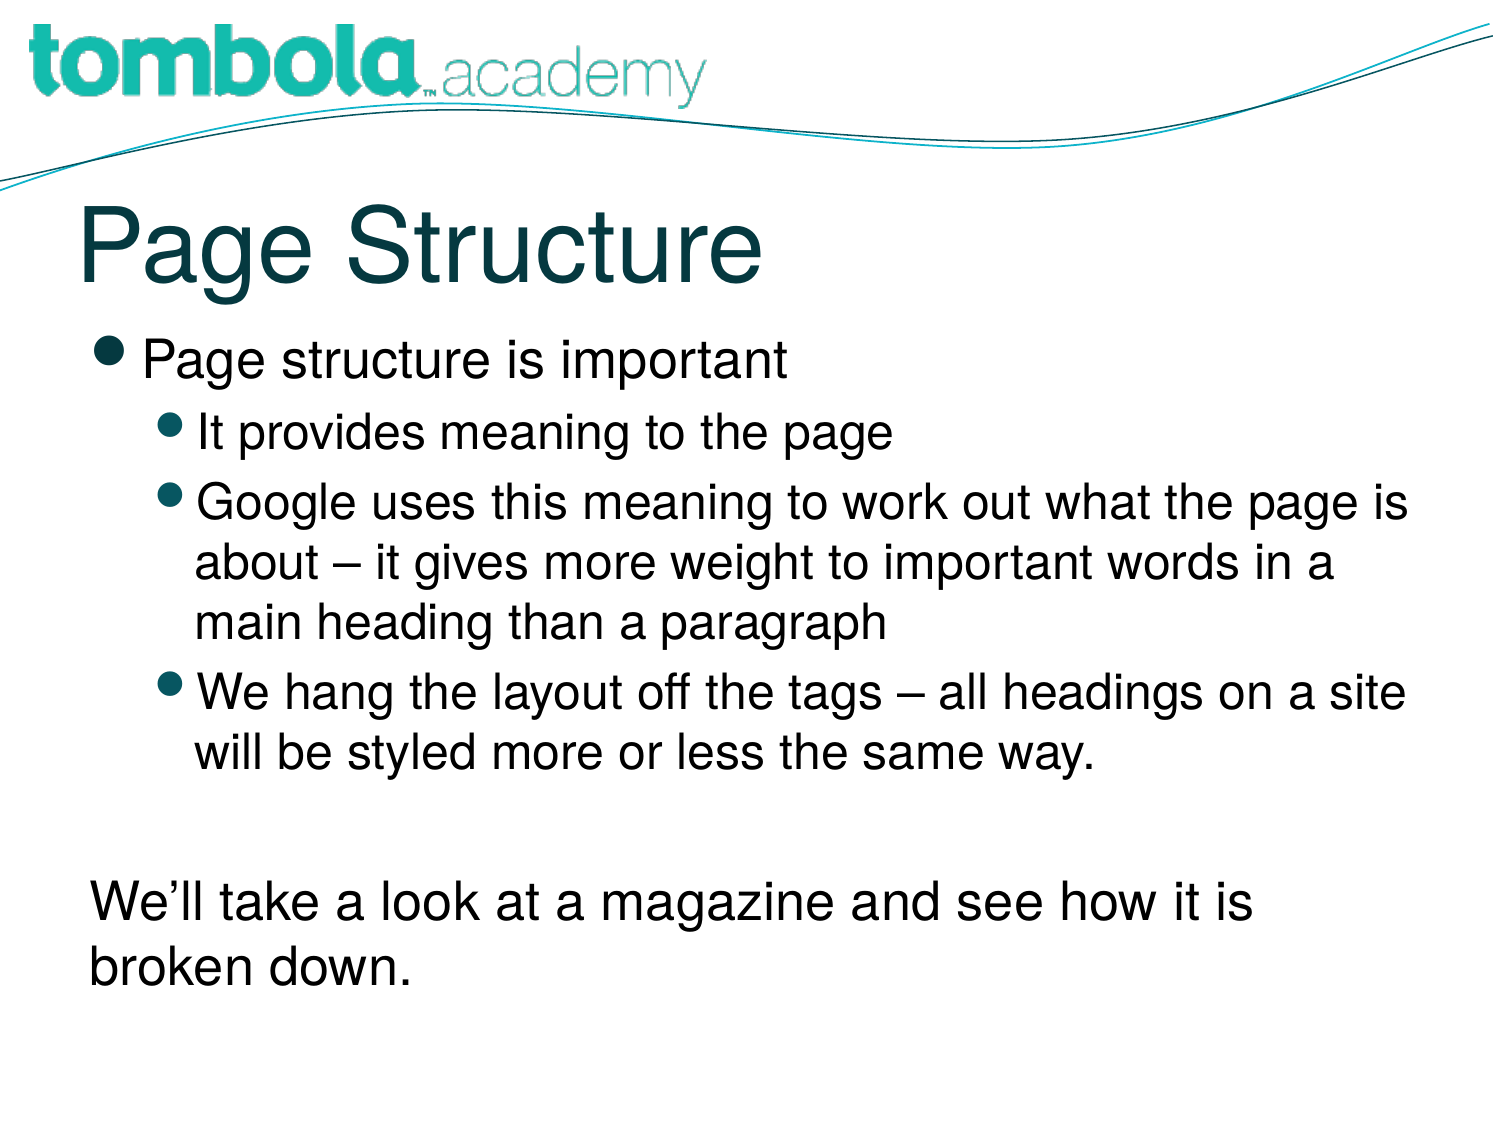

# Page Structure
Page structure is important
It provides meaning to the page
Google uses this meaning to work out what the page is about – it gives more weight to important words in a main heading than a paragraph
We hang the layout off the tags – all headings on a site will be styled more or less the same way.

We’ll take a look at a magazine and see how it is broken down.